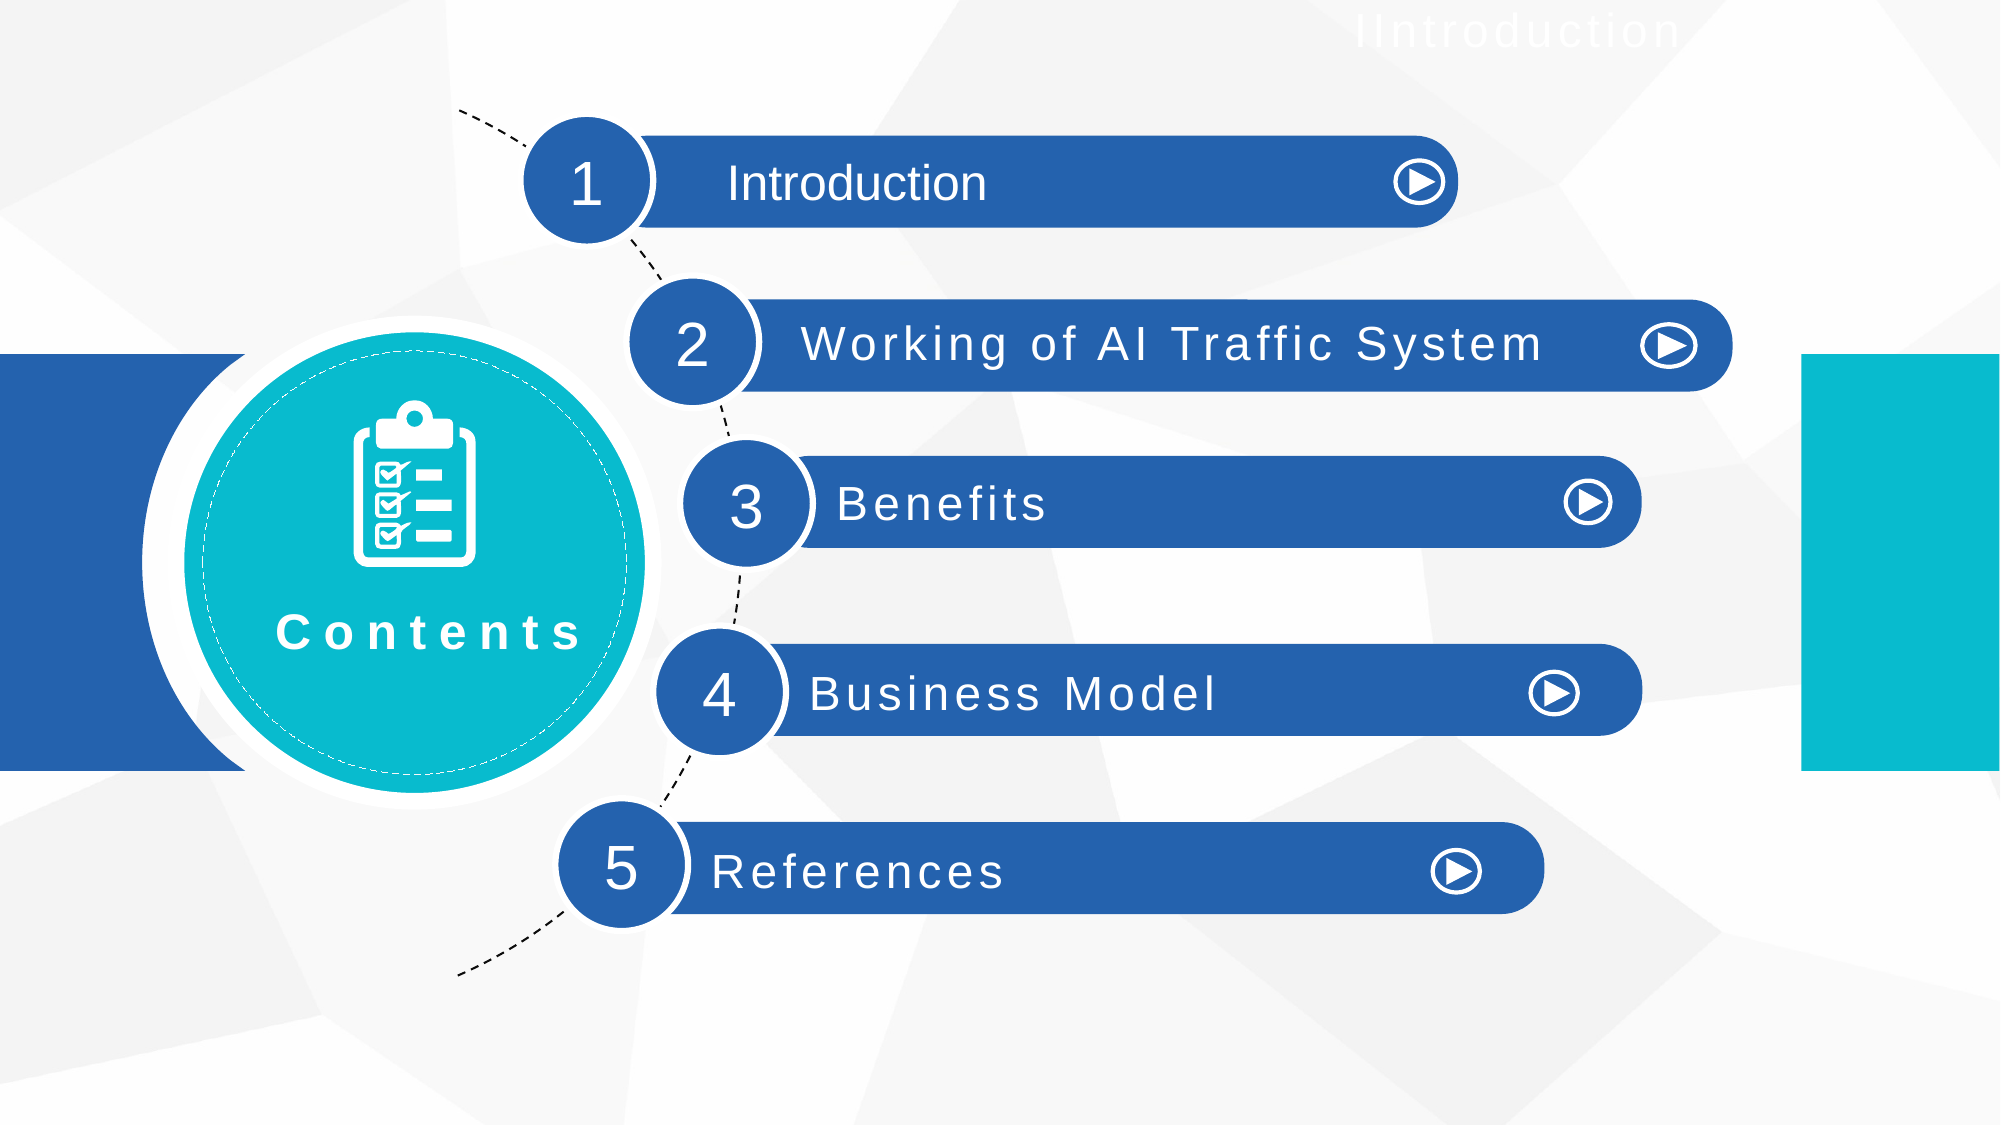

IIntroduction

1
Introduction
2

Working of AI Traffic System

3

Benefits

Contents
4

Business Model

5

References